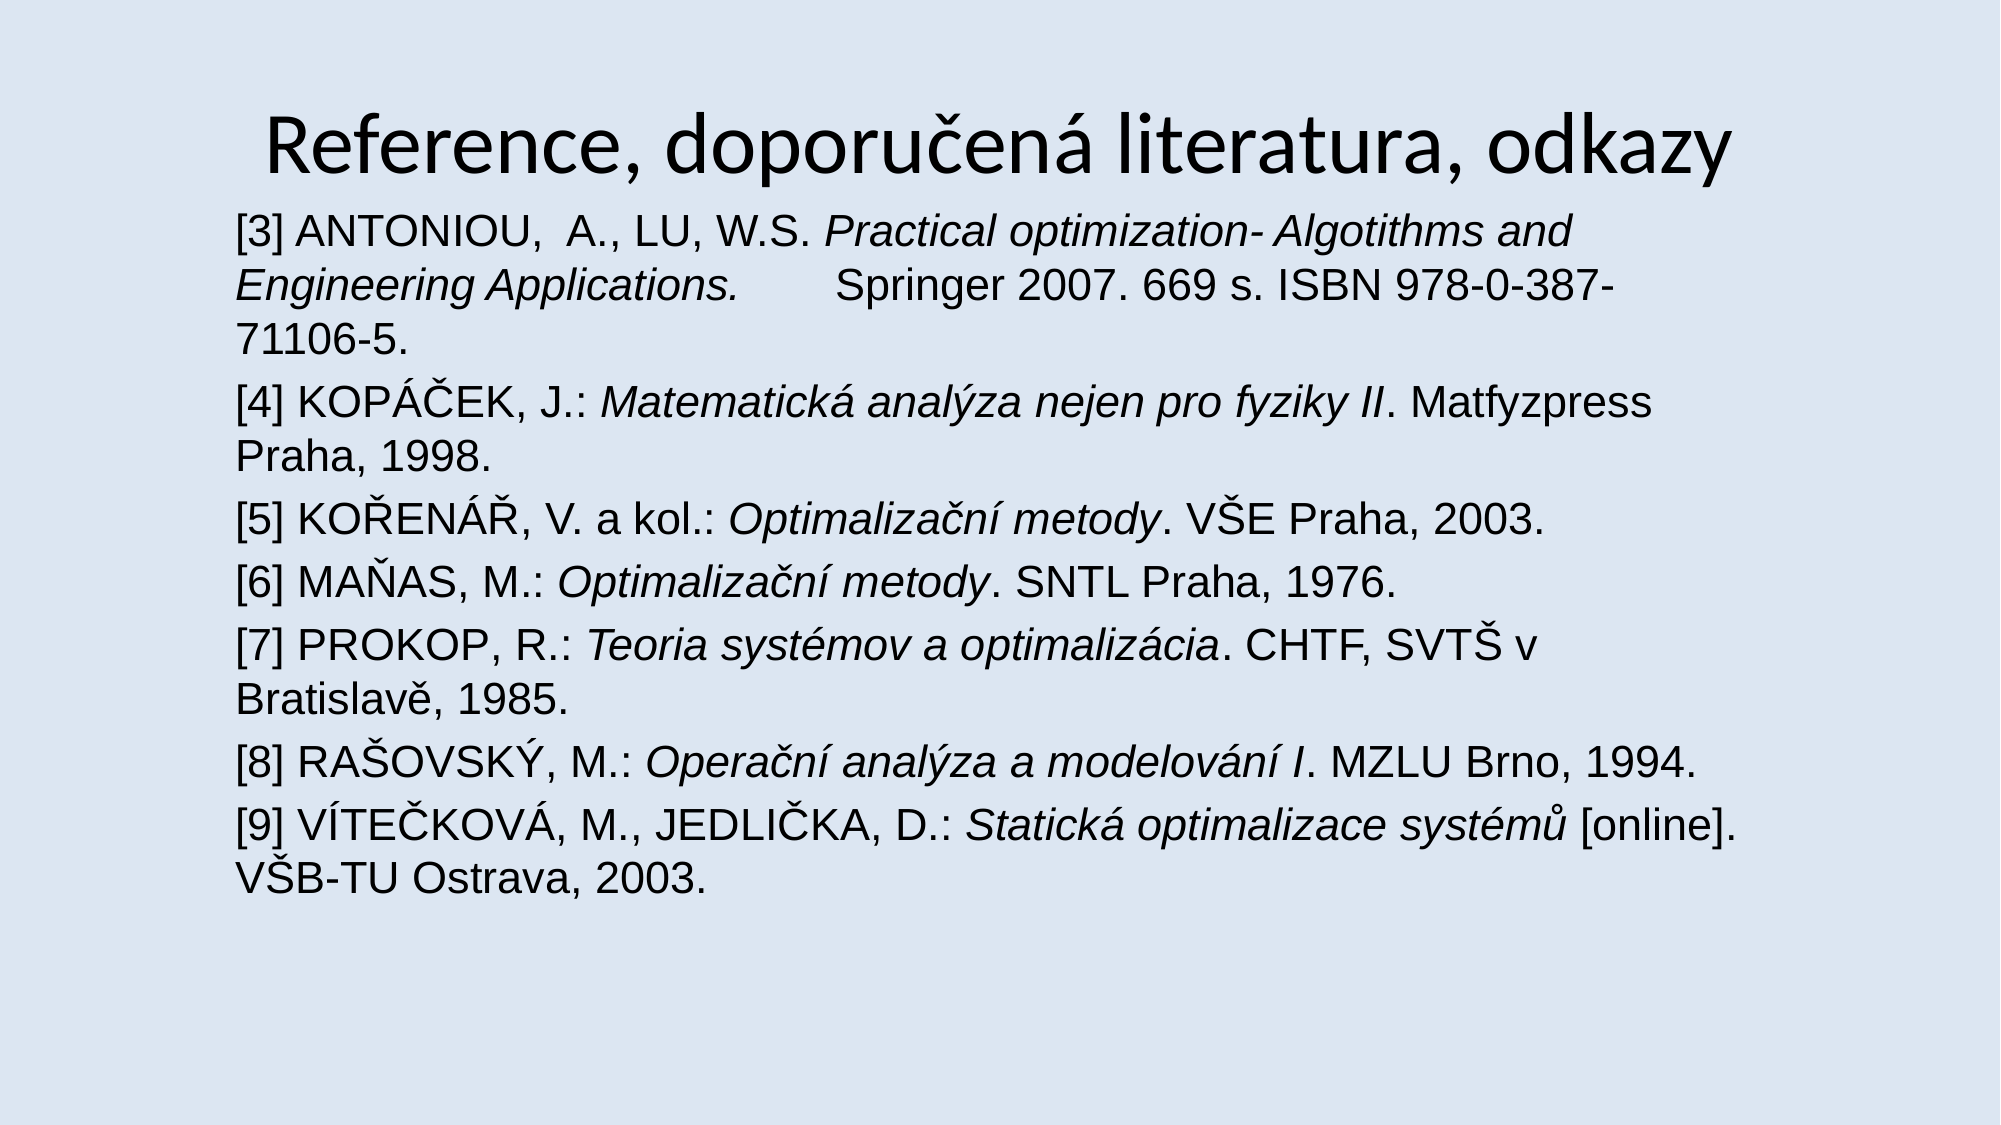

# Reference, doporučená literatura, odkazy
[3] ANTONIOU,  A., LU, W.S. Practical optimization- Algotithms and Engineering Applications. 	Springer 2007. 669 s. ISBN 978-0-387-71106-5.
[4] KOPÁČEK, J.: Matematická analýza nejen pro fyziky II. Matfyzpress Praha, 1998.
[5] KOŘENÁŘ, V. a kol.: Optimalizační metody. VŠE Praha, 2003.
[6] MAŇAS, M.: Optimalizační metody. SNTL Praha, 1976.
[7] PROKOP, R.: Teoria systémov a optimalizácia. CHTF, SVTŠ v Bratislavě, 1985.
[8] RAŠOVSKÝ, M.: Operační analýza a modelování I. MZLU Brno, 1994.
[9] VÍTEČKOVÁ, M., JEDLIČKA, D.: Statická optimalizace systémů [online]. VŠB-TU Ostrava, 2003.